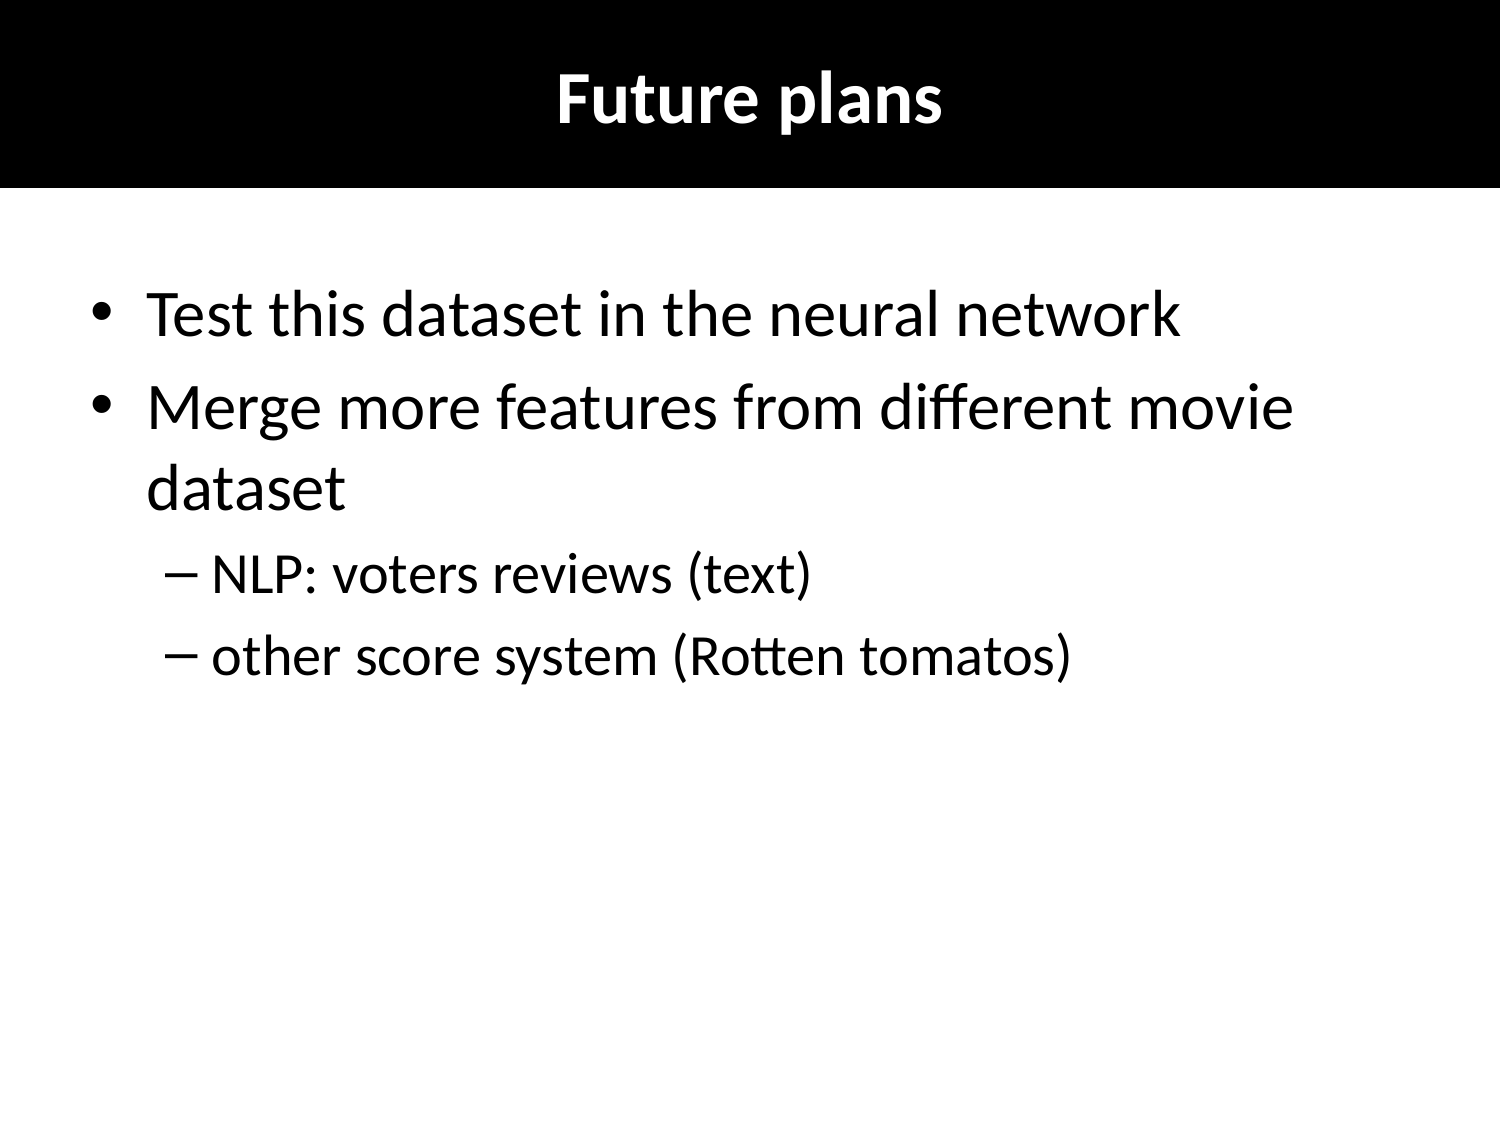

# Future plans
Test this dataset in the neural network
Merge more features from different movie dataset
NLP: voters reviews (text)
other score system (Rotten tomatos)